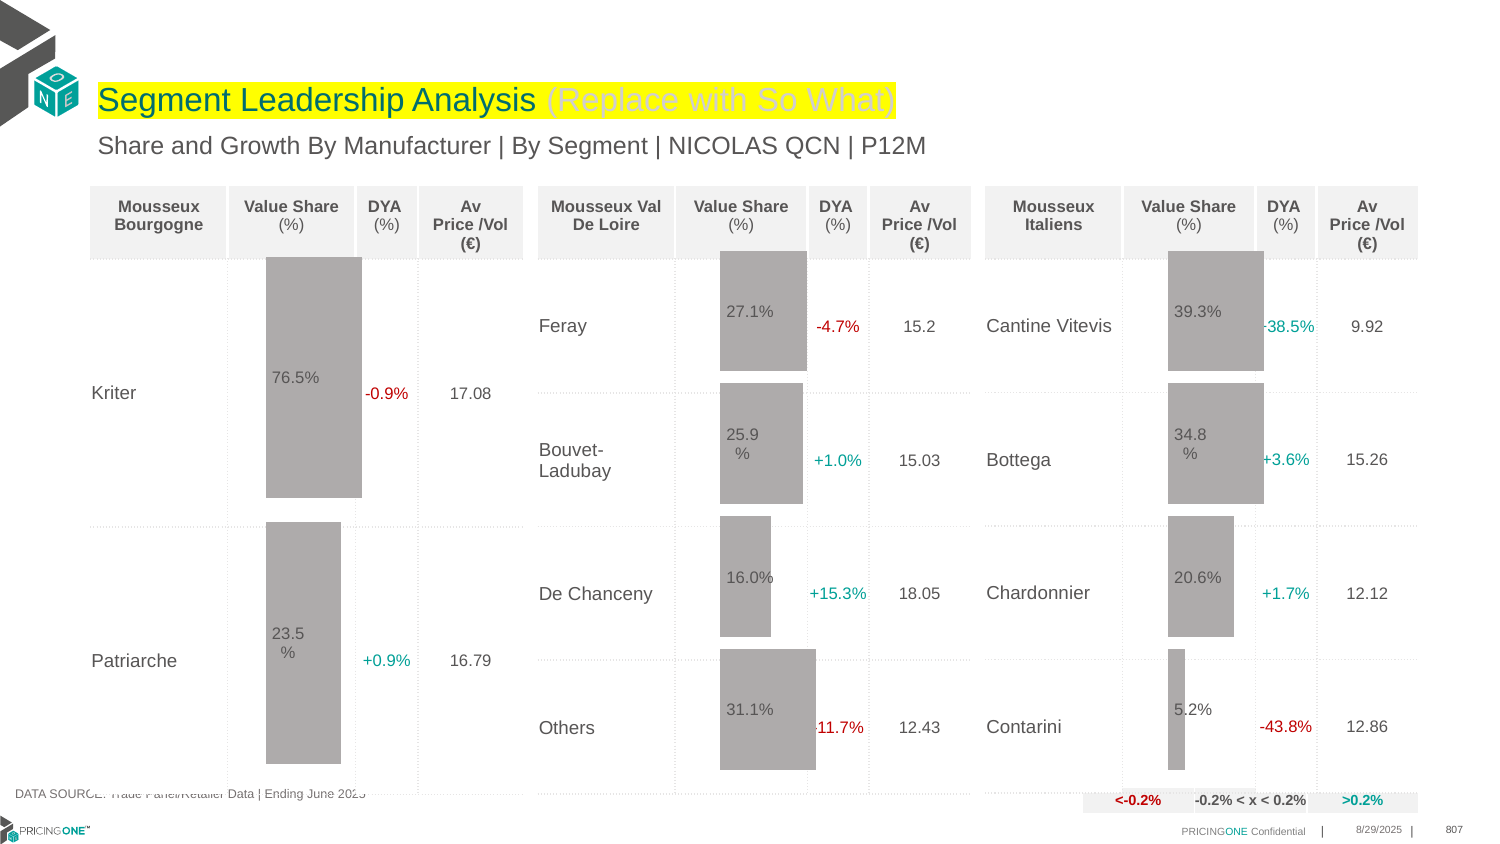

# Segment Leadership Analysis (Replace with So What)
Share and Growth By Manufacturer | By Segment | NICOLAS QCN | P12M
| Mousseux Val De Loire | Value Share (%) | DYA (%) | Av Price /Vol (€) |
| --- | --- | --- | --- |
| Feray |  | -4.7% | 15.2 |
| Bouvet-Ladubay |  | +1.0% | 15.03 |
| De Chanceny |  | +15.3% | 18.05 |
| Others |  | -11.7% | 12.43 |
| Mousseux Bourgogne | Value Share (%) | DYA (%) | Av Price /Vol (€) |
| --- | --- | --- | --- |
| Kriter |  | -0.9% | 17.08 |
| Patriarche |  | +0.9% | 16.79 |
| Mousseux Italiens | Value Share (%) | DYA (%) | Av Price /Vol (€) |
| --- | --- | --- | --- |
| Cantine Vitevis |  | +38.5% | 9.92 |
| Bottega |  | +3.6% | 15.26 |
| Chardonnier |  | +1.7% | 12.12 |
| Contarini |  | -43.8% | 12.86 |

### Chart

| Category | Mousseux Bourgogne | NICOLAS QCN |
|---|---|
| None | 0.7654872031736302 |

### Chart

| Category | Mousseux Val De Loire | NICOLAS QCN |
|---|---|
| None | 0.27085657085657083 |

### Chart

| Category | Mousseux Italiens | NICOLAS QCN |
|---|---|
| None | 0.39331430569057413 |
DATA SOURCE: Trade Panel/Retailer Data | Ending June 2025
| <-0.2% | -0.2% < x < 0.2% | >0.2% |
| --- | --- | --- |

8/29/2025
807